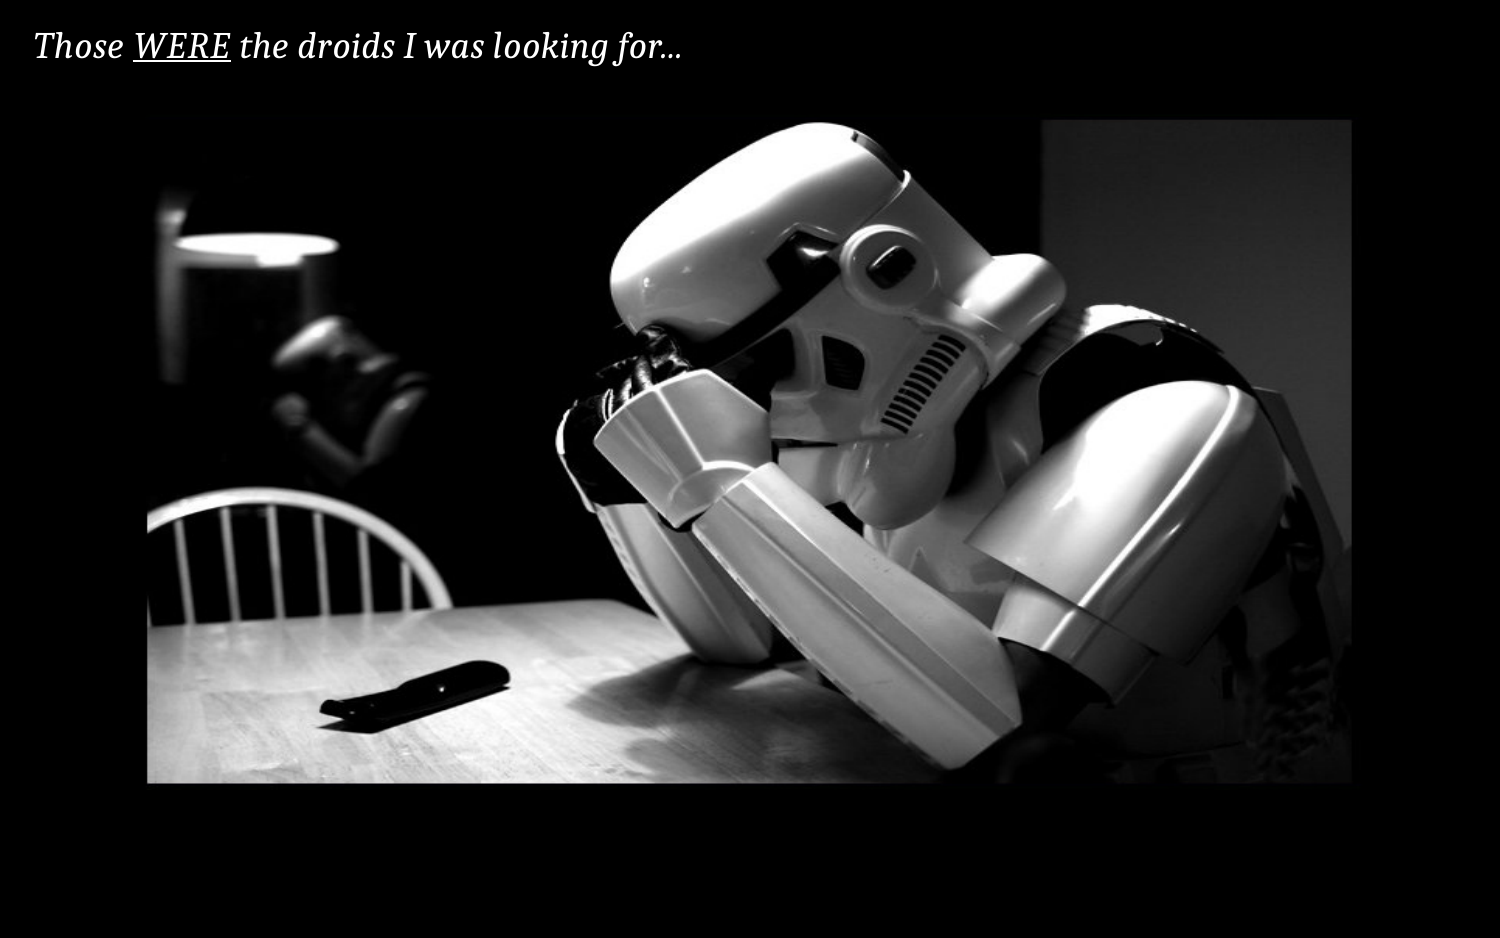

Those WERE the droids I was looking for...